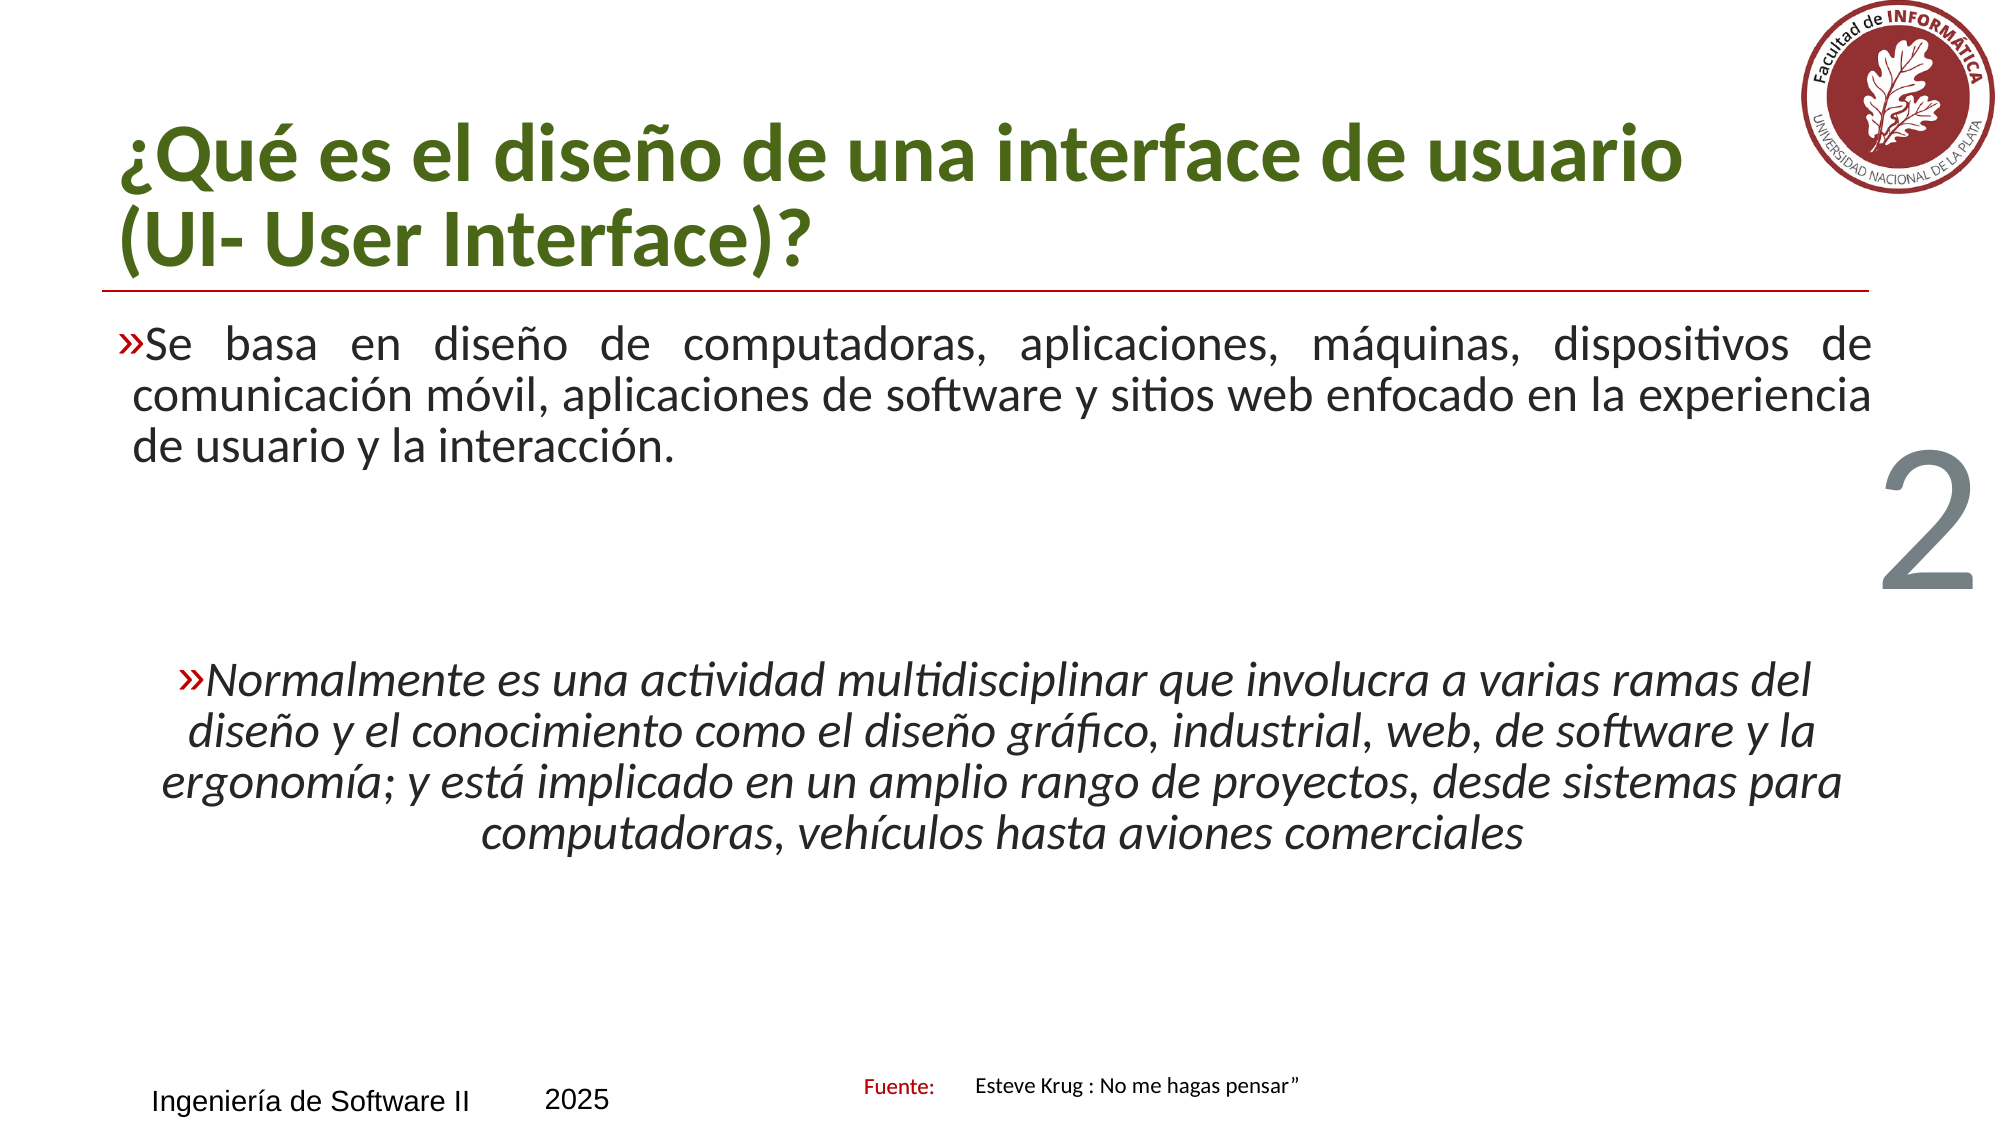

# ¿Qué es el diseño de una interface de usuario (UI- User Interface)?
Se basa en diseño de computadoras, aplicaciones, máquinas, dispositivos de comunicación móvil, aplicaciones de software y sitios web enfocado en la experiencia de usuario y la interacción.

Normalmente es una actividad multidisciplinar que involucra a varias ramas del diseño y el conocimiento como el diseño gráfico, industrial, web, de software y la ergonomía; y está implicado en un amplio rango de proyectos, desde sistemas para computadoras, vehículos hasta aviones comerciales
2
Esteve Krug : No me hagas pensar”